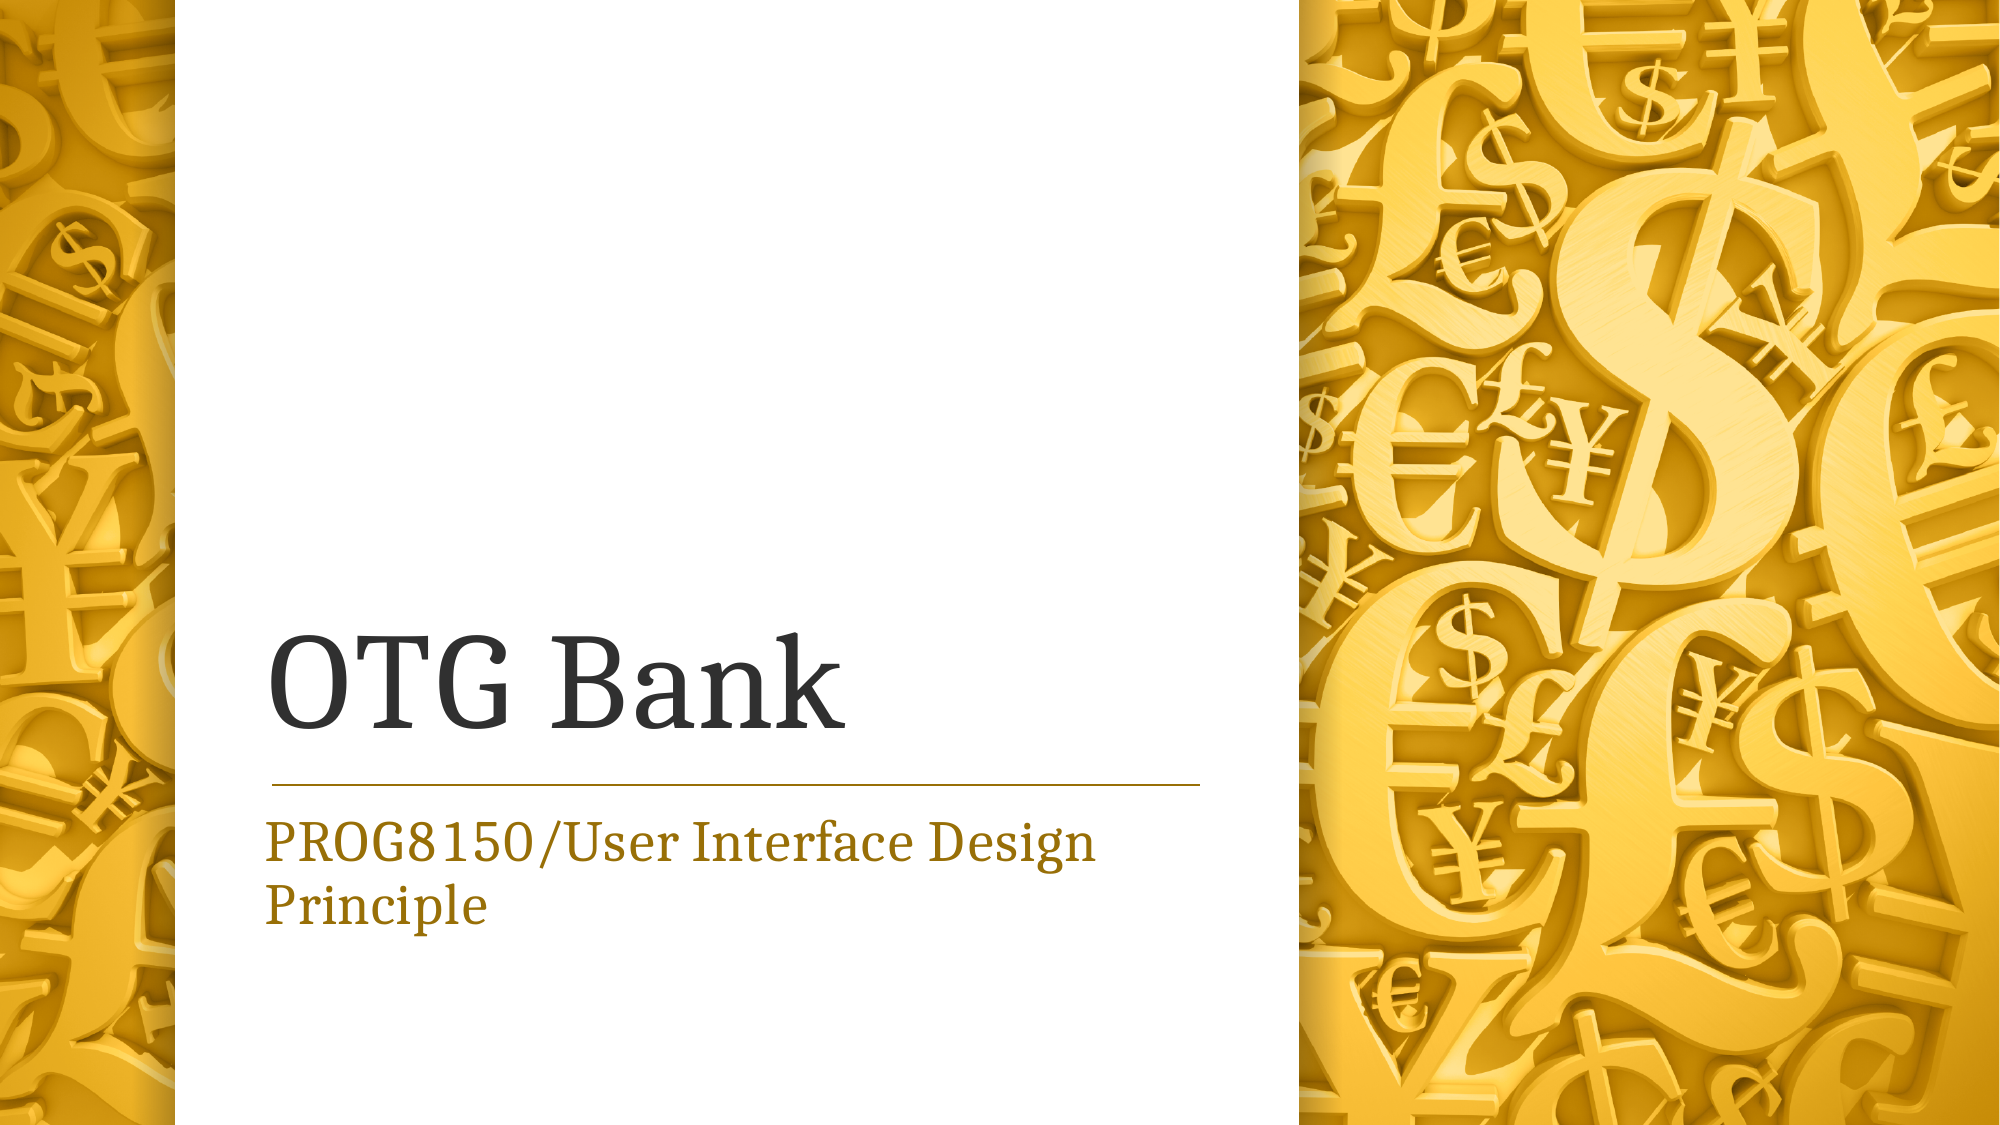

# OTG Bank
PROG8150/	User Interface Design Principle